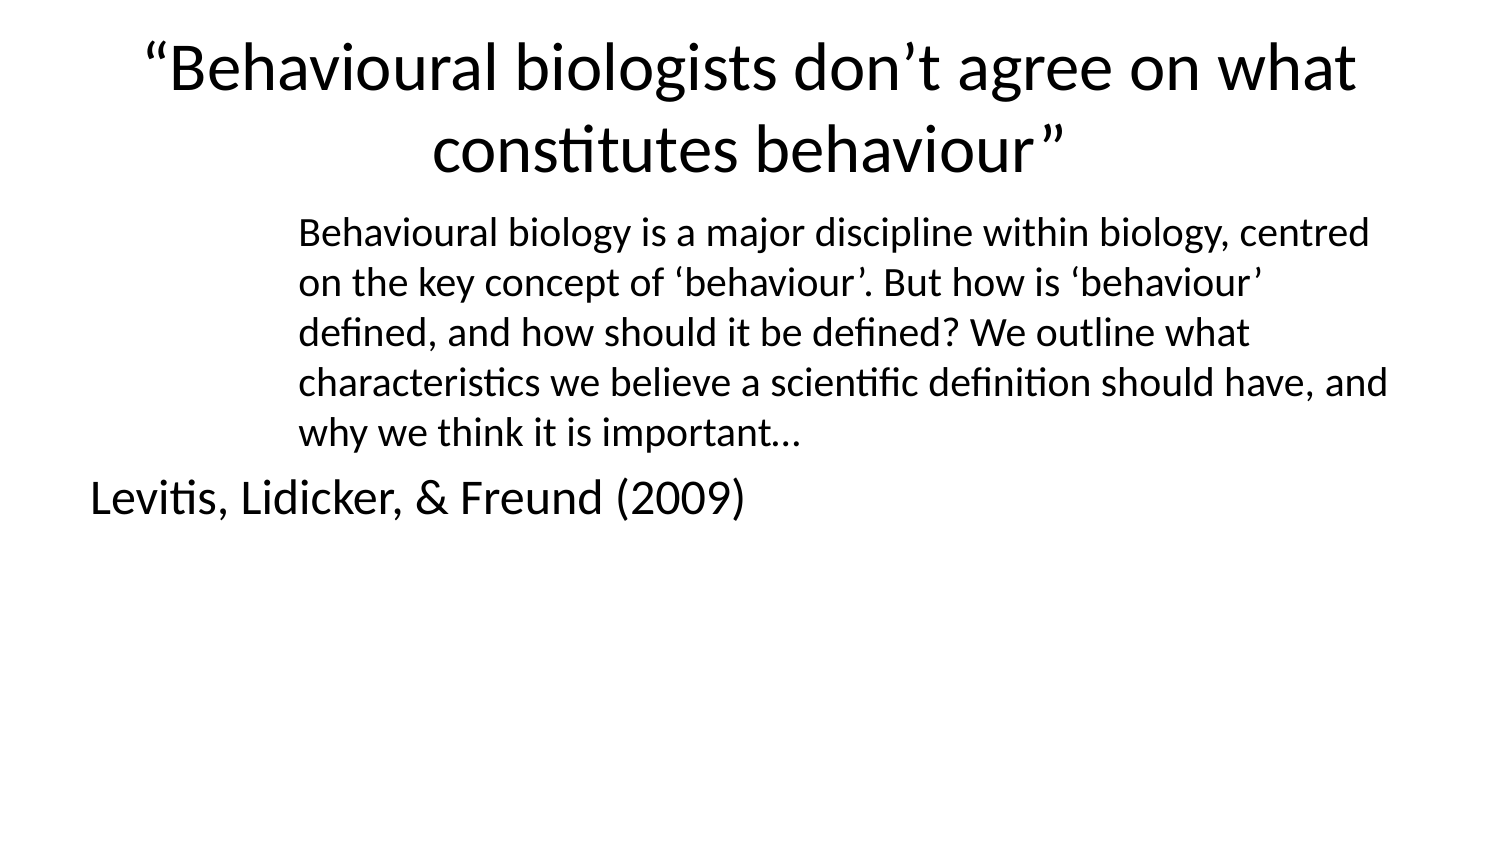

# “Behavioural biologists don’t agree on what constitutes behaviour”
Behavioural biology is a major discipline within biology, centred on the key concept of ‘behaviour’. But how is ‘behaviour’ defined, and how should it be defined? We outline what characteristics we believe a scientific definition should have, and why we think it is important…
Levitis, Lidicker, & Freund (2009)